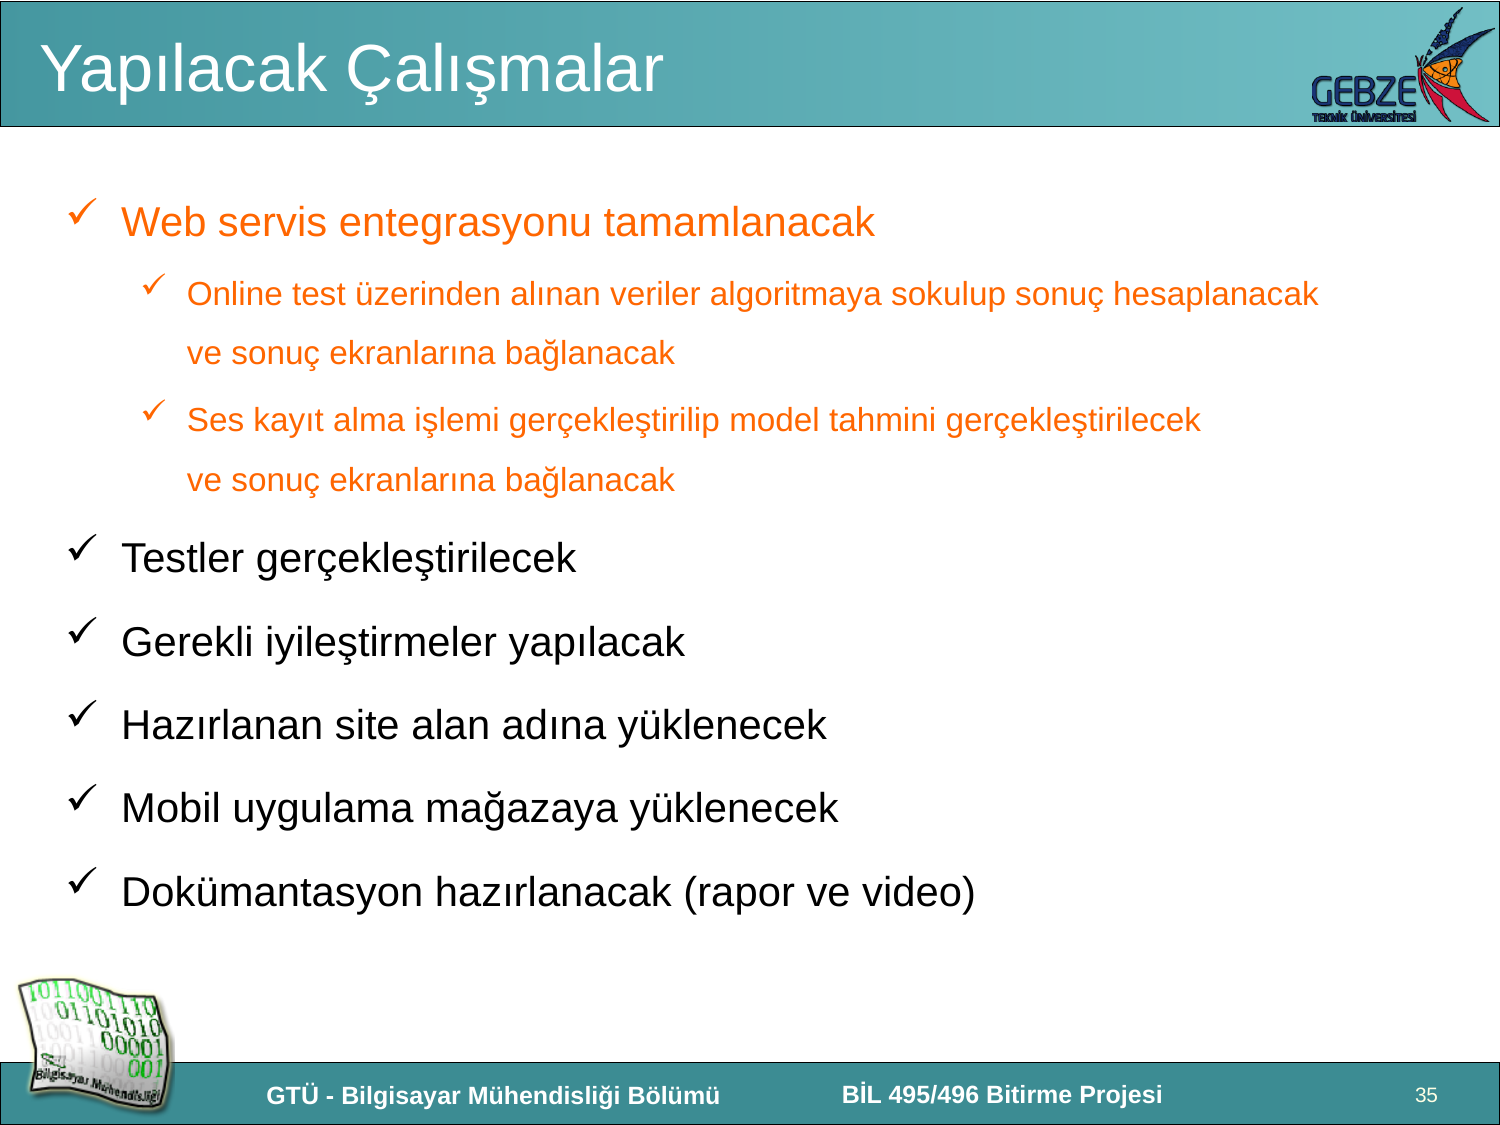

# Yapılacak Çalışmalar
Web servis entegrasyonu tamamlanacak
Online test üzerinden alınan veriler algoritmaya sokulup sonuç hesaplanacak
ve sonuç ekranlarına bağlanacak
Ses kayıt alma işlemi gerçekleştirilip model tahmini gerçekleştirilecek
ve sonuç ekranlarına bağlanacak
Testler gerçekleştirilecek
Gerekli iyileştirmeler yapılacak
Hazırlanan site alan adına yüklenecek
Mobil uygulama mağazaya yüklenecek
Dokümantasyon hazırlanacak (rapor ve video)

35